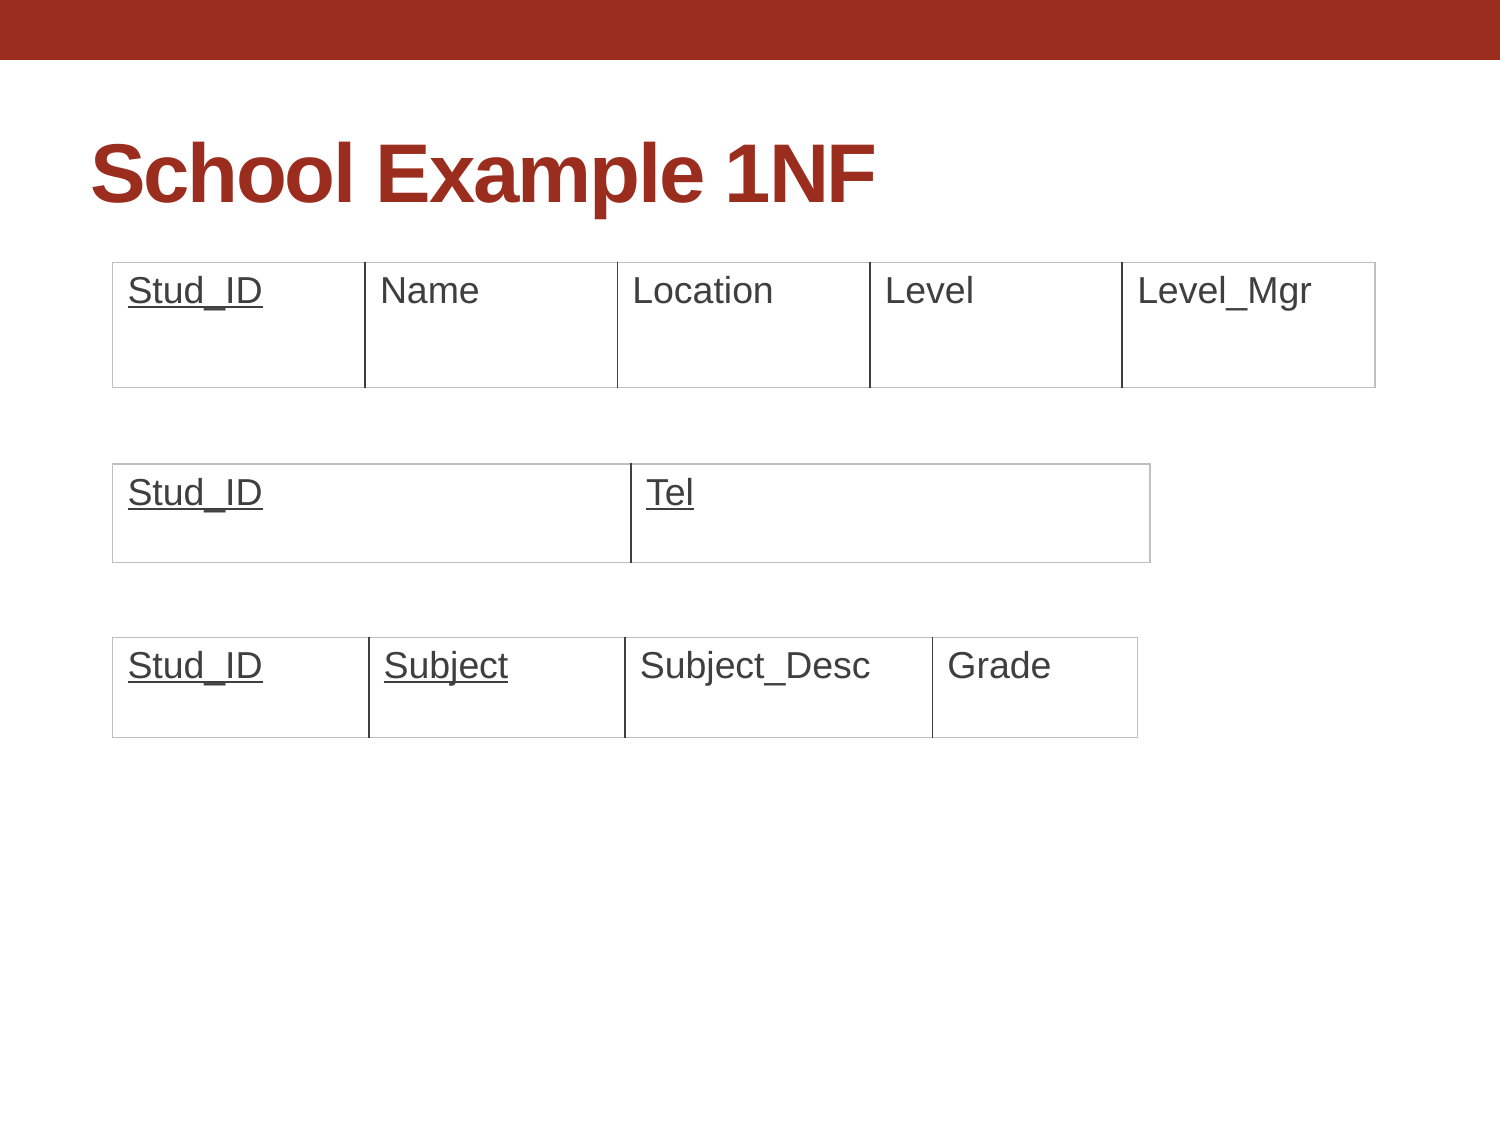

# School Example 1NF
| Stud\_ID | Name | Location | Level | Level\_Mgr |
| --- | --- | --- | --- | --- |
| Stud\_ID | Tel |
| --- | --- |
| Stud\_ID | Subject | Subject\_Desc | Grade |
| --- | --- | --- | --- |